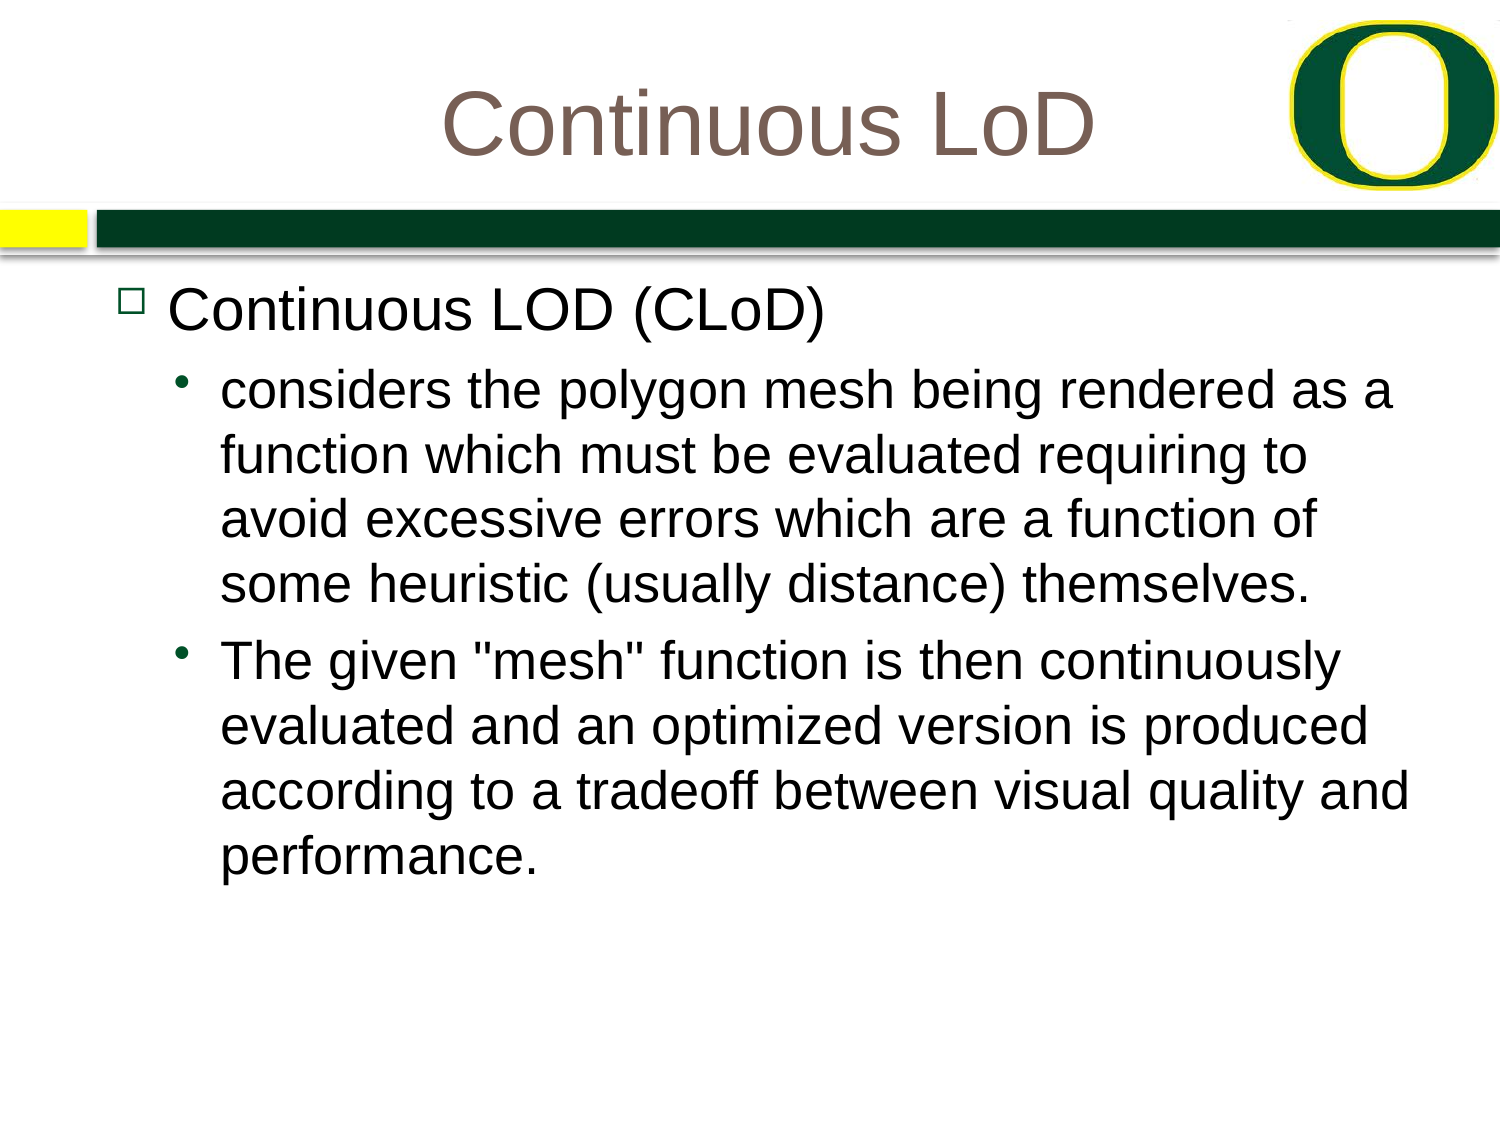

# Continuous LoD
Continuous LOD (CLoD)
considers the polygon mesh being rendered as a function which must be evaluated requiring to avoid excessive errors which are a function of some heuristic (usually distance) themselves.
The given "mesh" function is then continuously evaluated and an optimized version is produced according to a tradeoff between visual quality and performance.